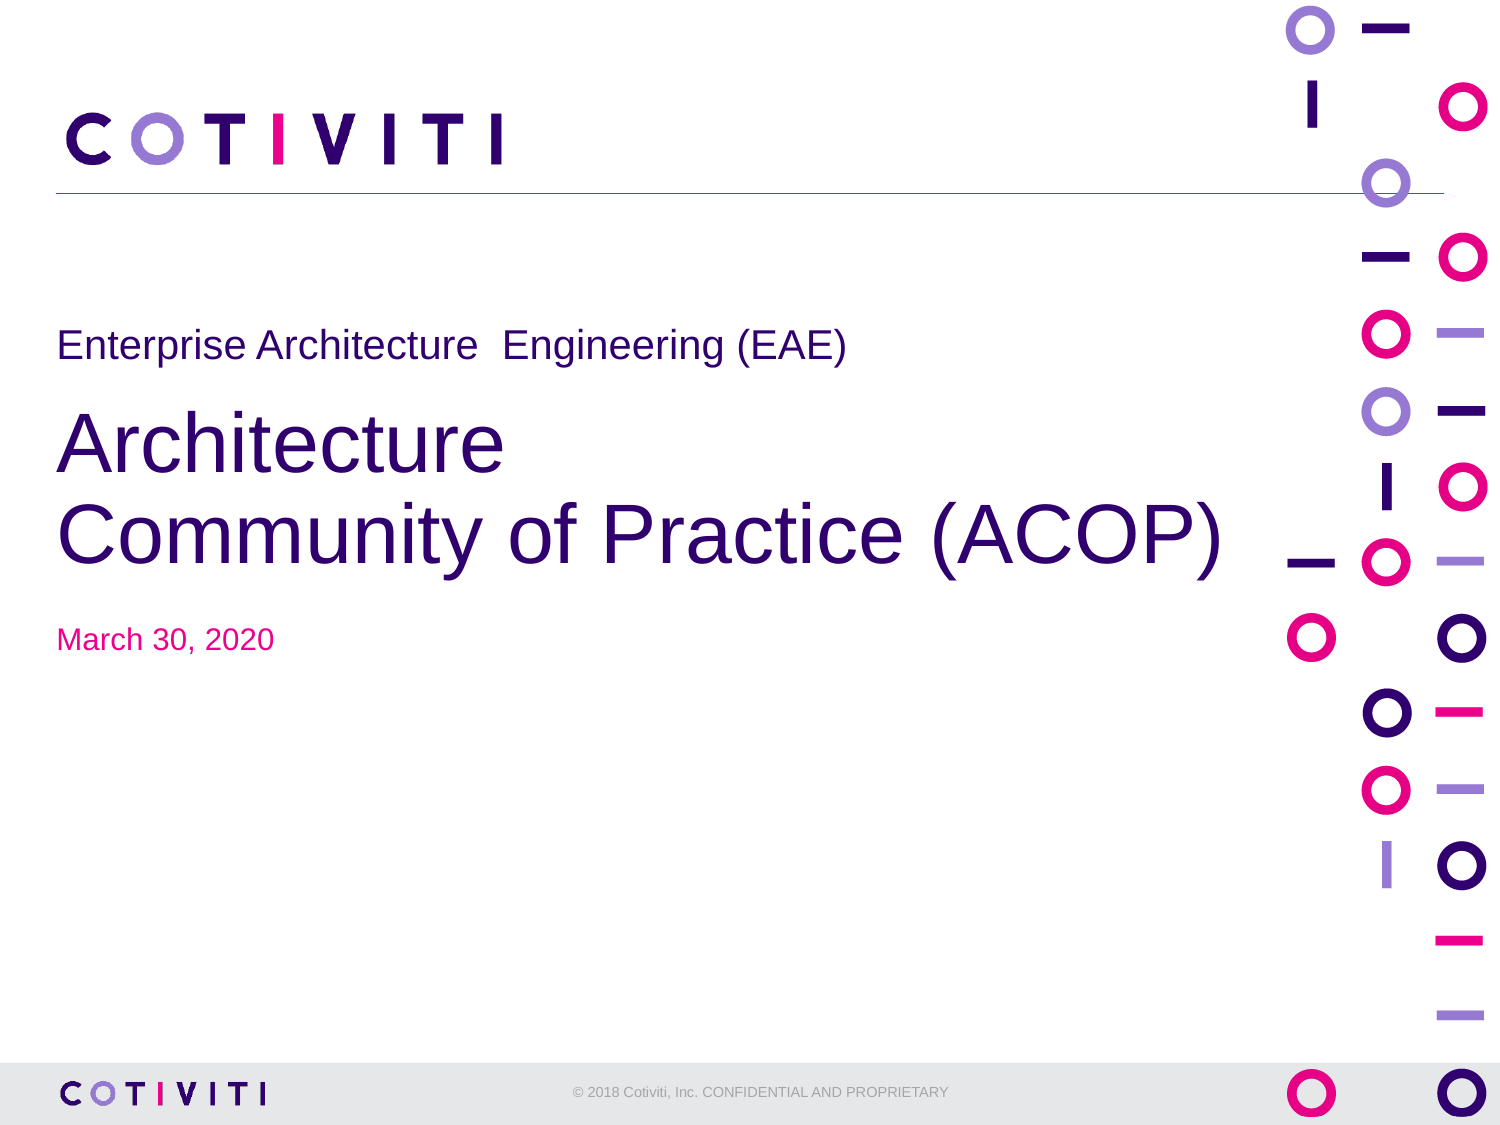

# Enterprise Architecture  Engineering (EAE) Architecture Community of Practice (ACOP)
March 30, 2020